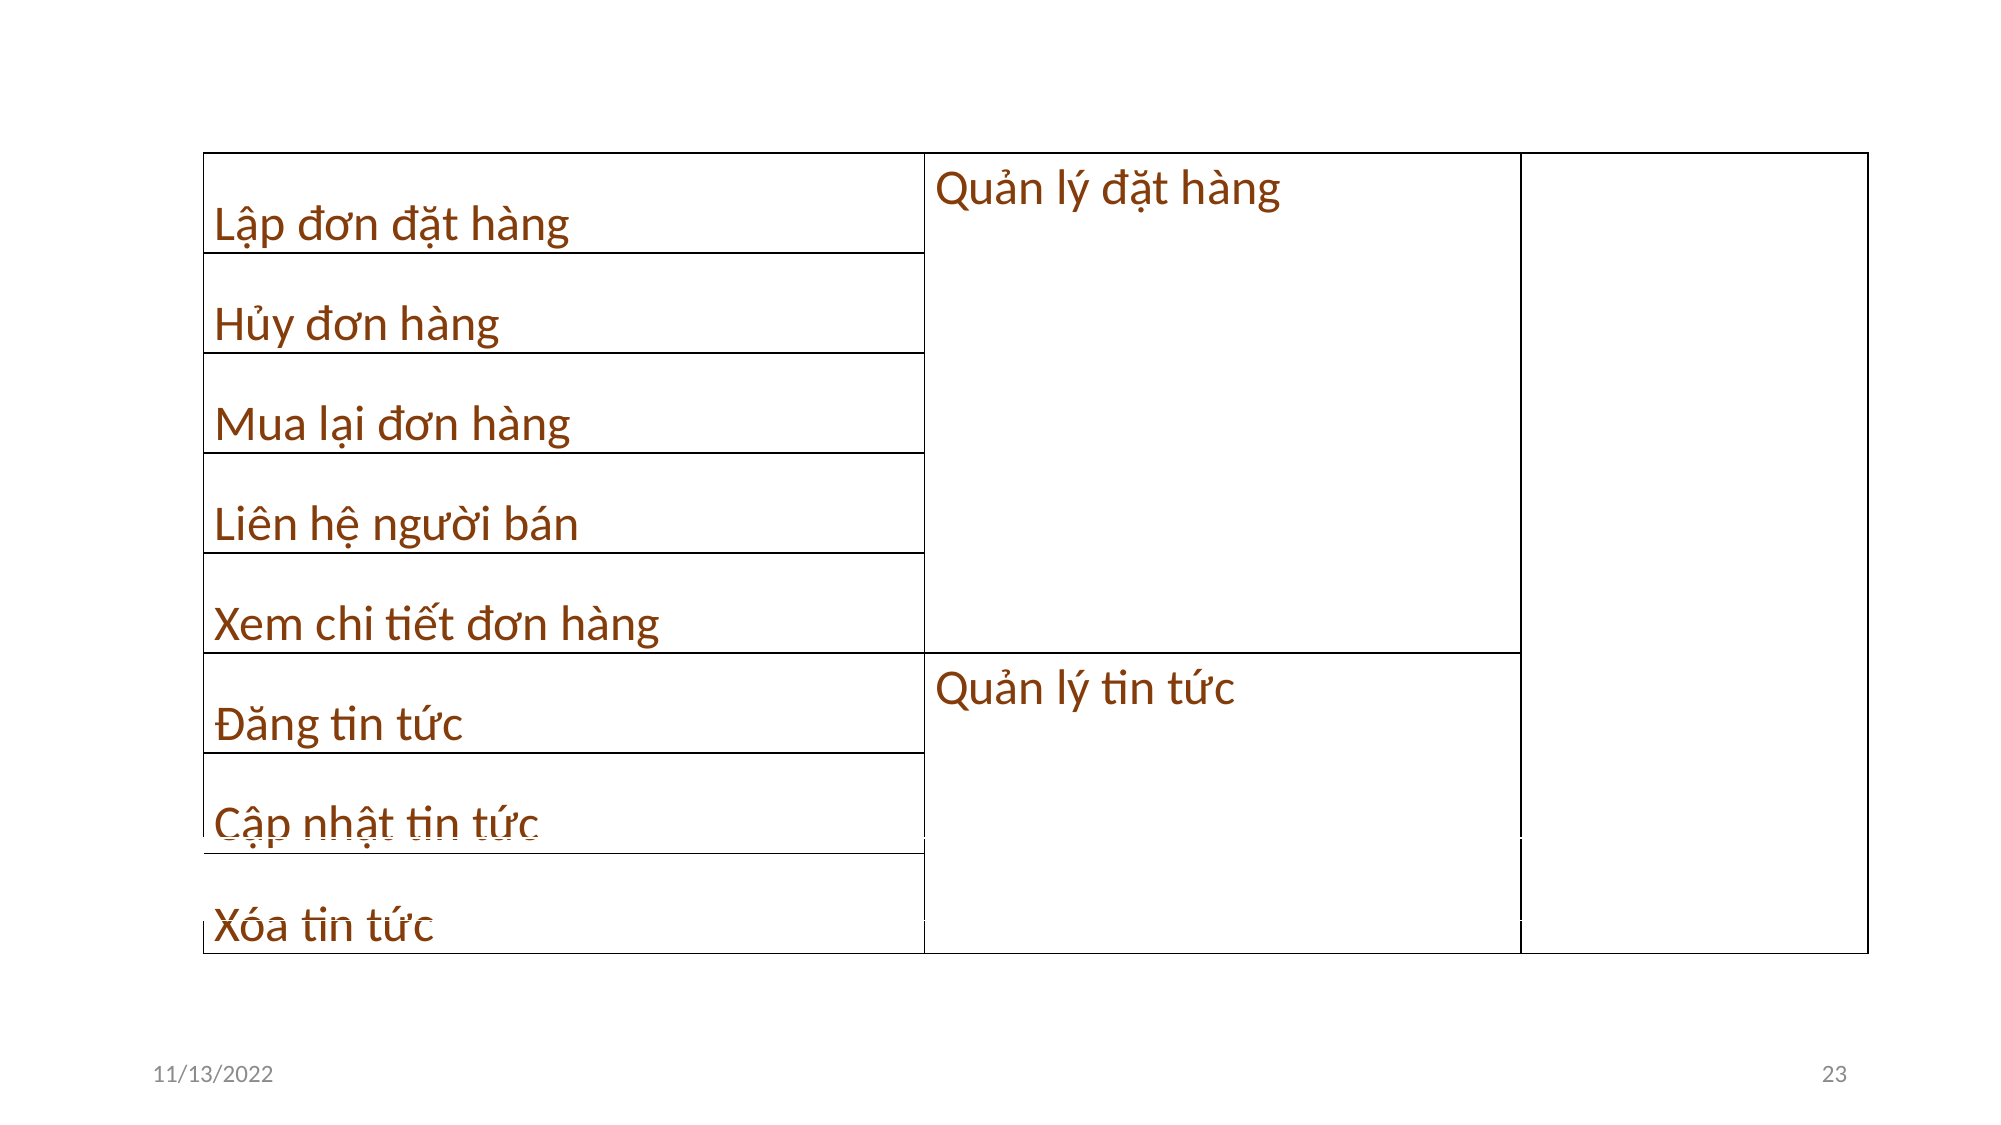

| Lập đơn đặt hàng | Quản lý đặt hàng |  |
| --- | --- | --- |
| Hủy đơn hàng |  |  |
| Mua lại đơn hàng |  |  |
| Liên hệ người bán |  |  |
| Xem chi tiết đơn hàng |  |  |
| Đăng tin tức | Quản lý tin tức |  |
| Cập nhật tin tức |  |  |
| Xóa tin tức |  |  |
|  |
| --- |
11/13/2022
23